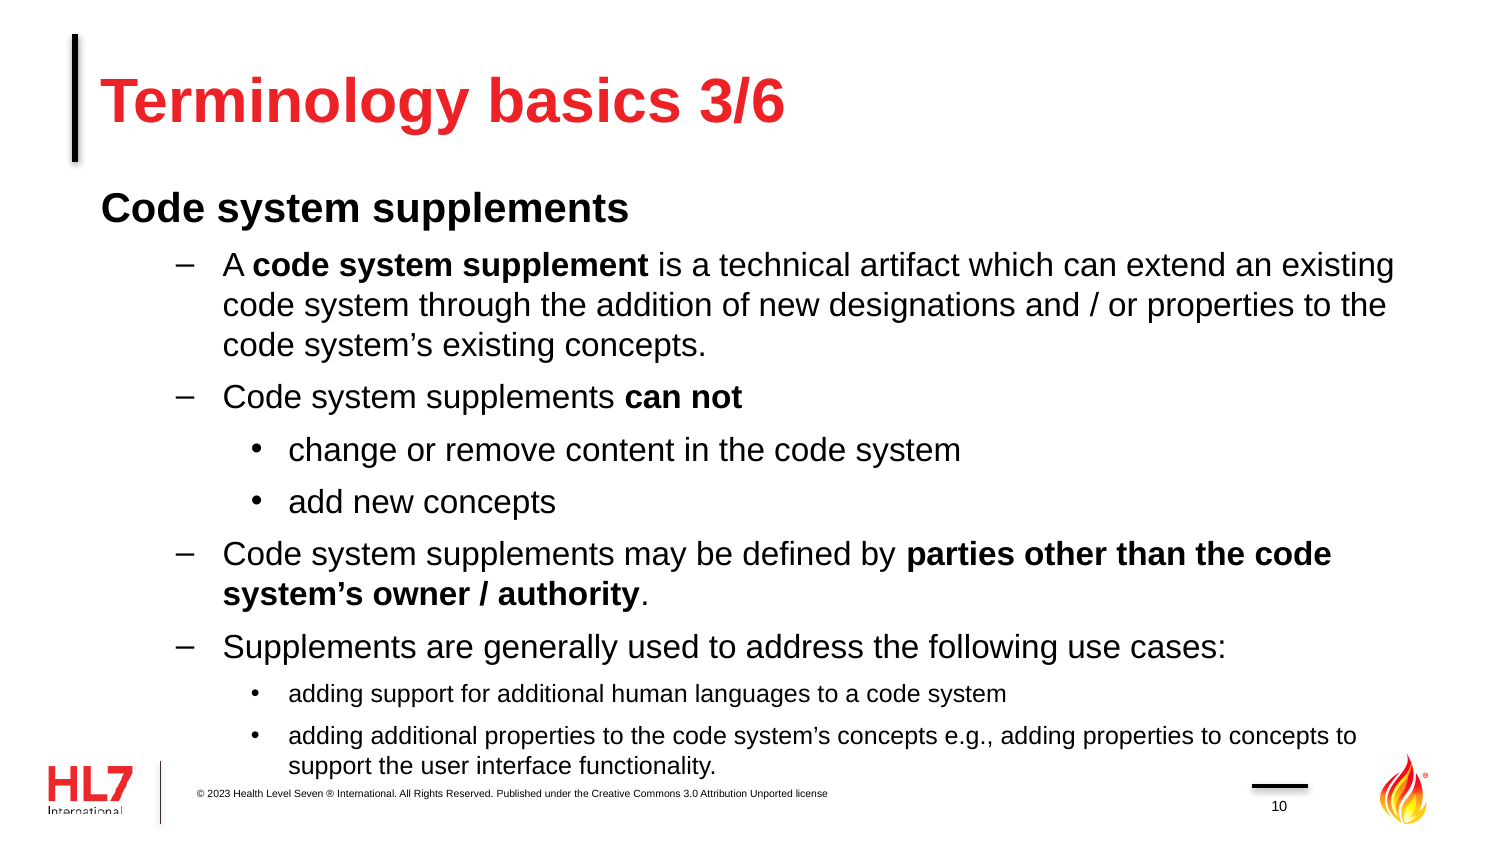

# Terminology basics 3/6
Code system supplements
A code system supplement is a technical artifact which can extend an existing code system through the addition of new designations and / or properties to the code system’s existing concepts.
Code system supplements can not
change or remove content in the code system
add new concepts
Code system supplements may be defined by parties other than the code system’s owner / authority.
Supplements are generally used to address the following use cases:
adding support for additional human languages to a code system
adding additional properties to the code system’s concepts e.g., adding properties to concepts to support the user interface functionality.

© 2023 Health Level Seven ® International. All Rights Reserved. Published under the Creative Commons 3.0 Attribution Unported license

10